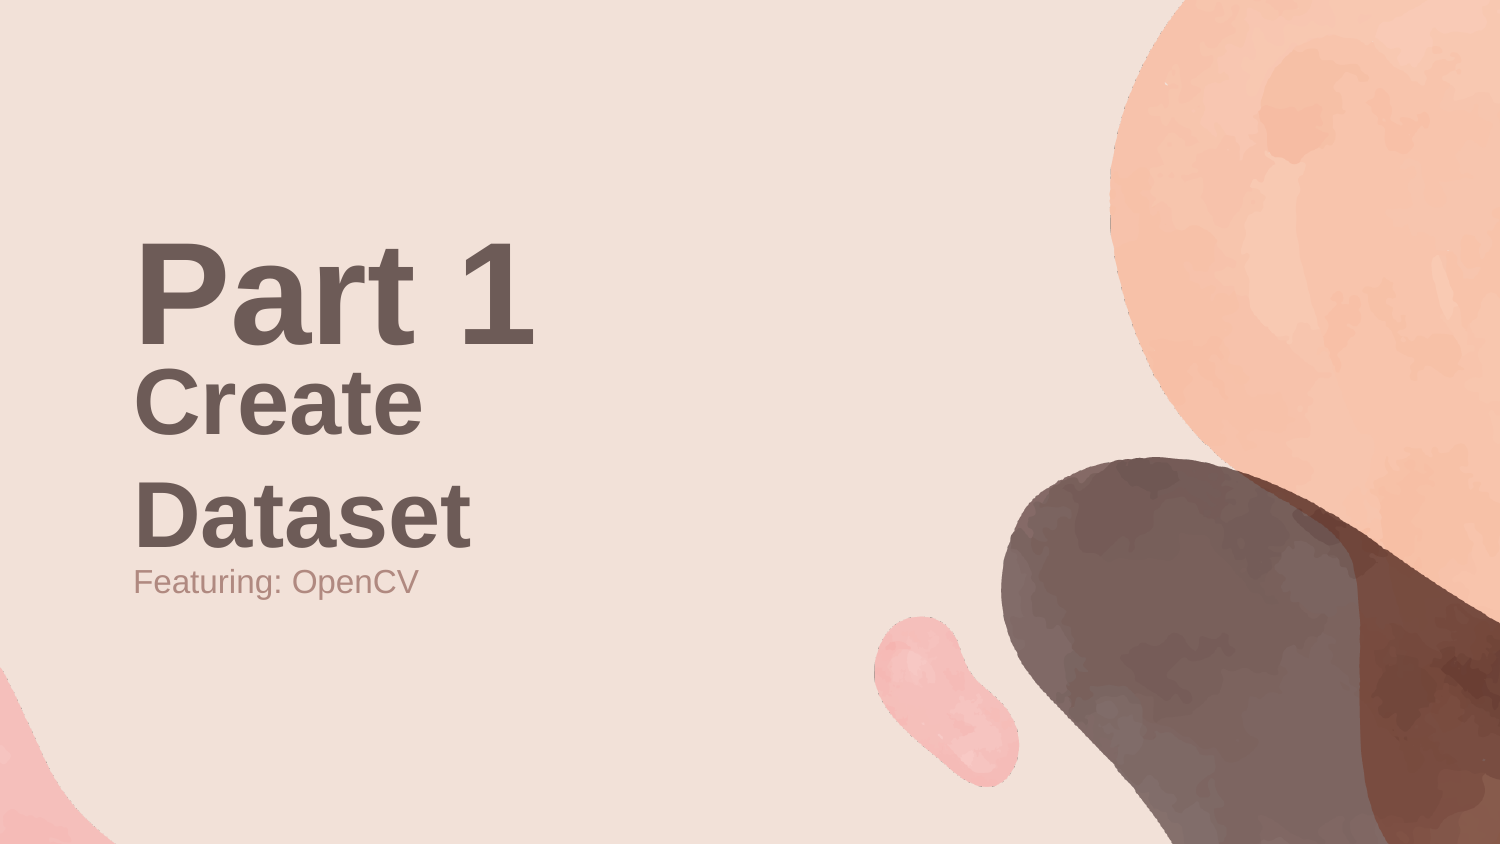

Part 1
# Create Dataset
Featuring: OpenCV